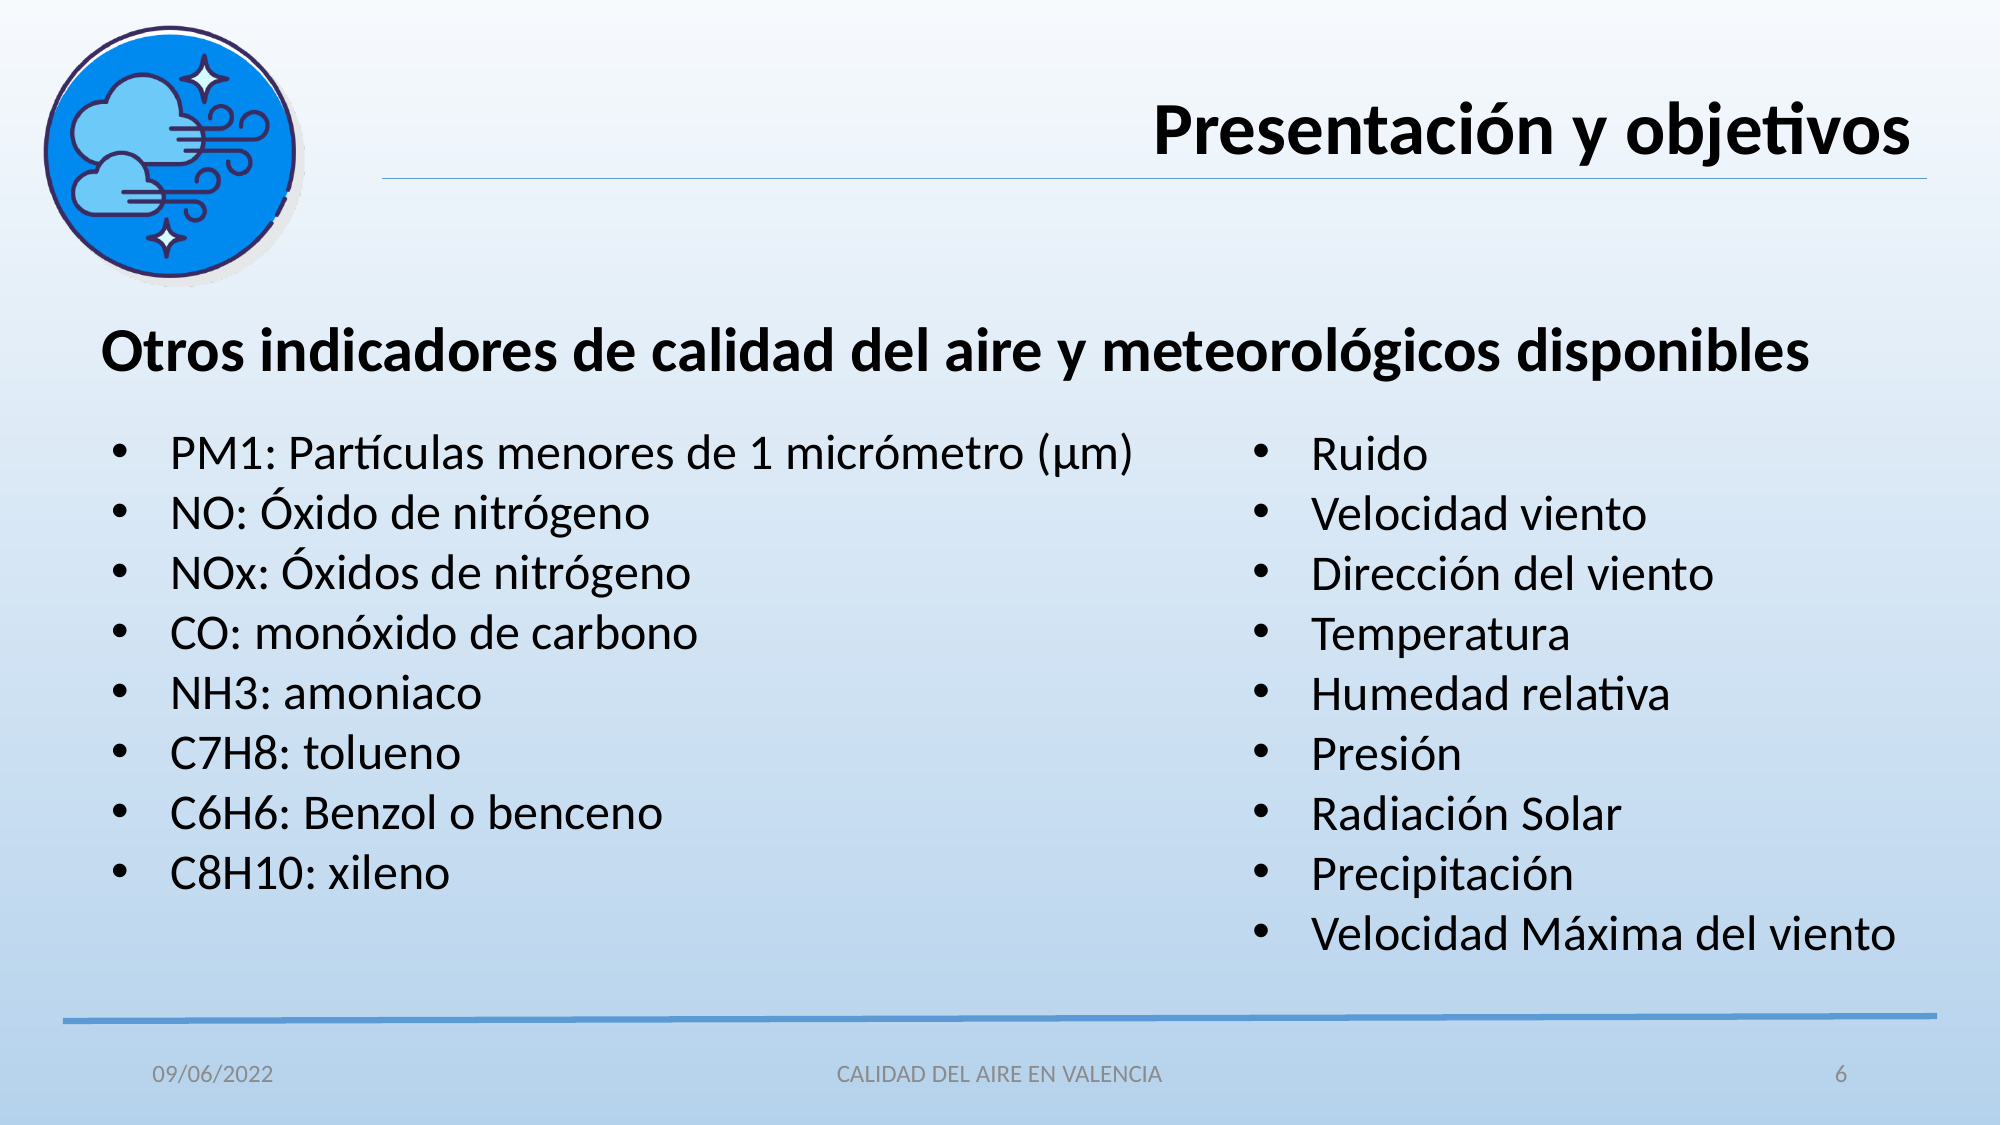

Presentación y objetivos
Otros indicadores de calidad del aire y meteorológicos disponibles

PM1: Partículas menores de 1 micrómetro (μm)
NO: Óxido de nitrógeno
NOx: Óxidos de nitrógeno
CO: monóxido de carbono
NH3: amoniaco
C7H8: tolueno
C6H6: Benzol o benceno
C8H10: xileno
Ruido
Velocidad viento
Dirección del viento
Temperatura
Humedad relativa
Presión
Radiación Solar
Precipitación
Velocidad Máxima del viento
09/06/2022
CALIDAD DEL AIRE EN VALENCIA
6